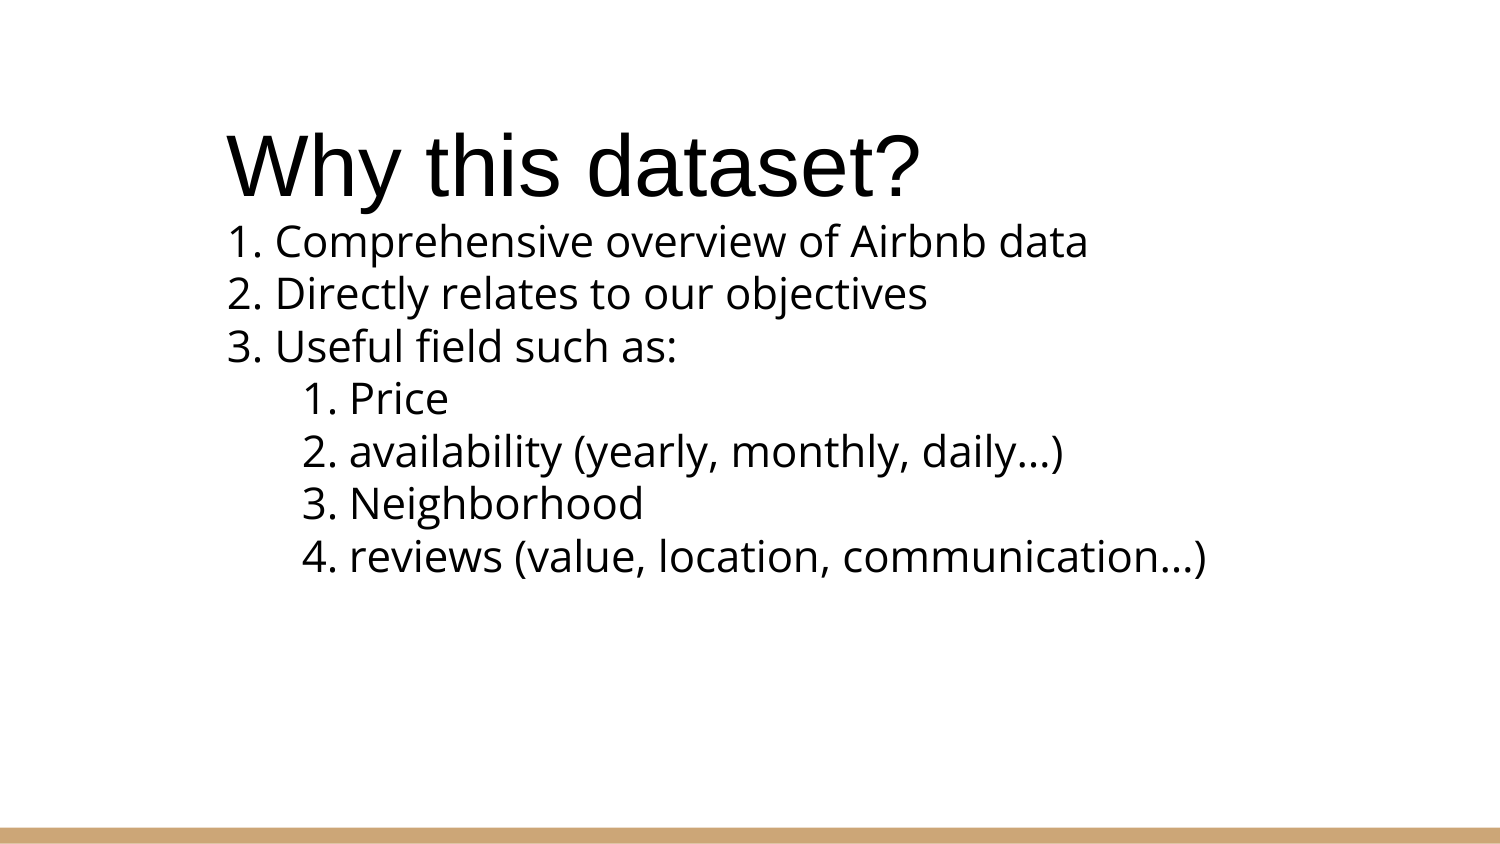

Why this dataset?
 Comprehensive overview of Airbnb data
 Directly relates to our objectives
 Useful field such as:
Price
availability (yearly, monthly, daily…)
Neighborhood
reviews (value, location, communication…)